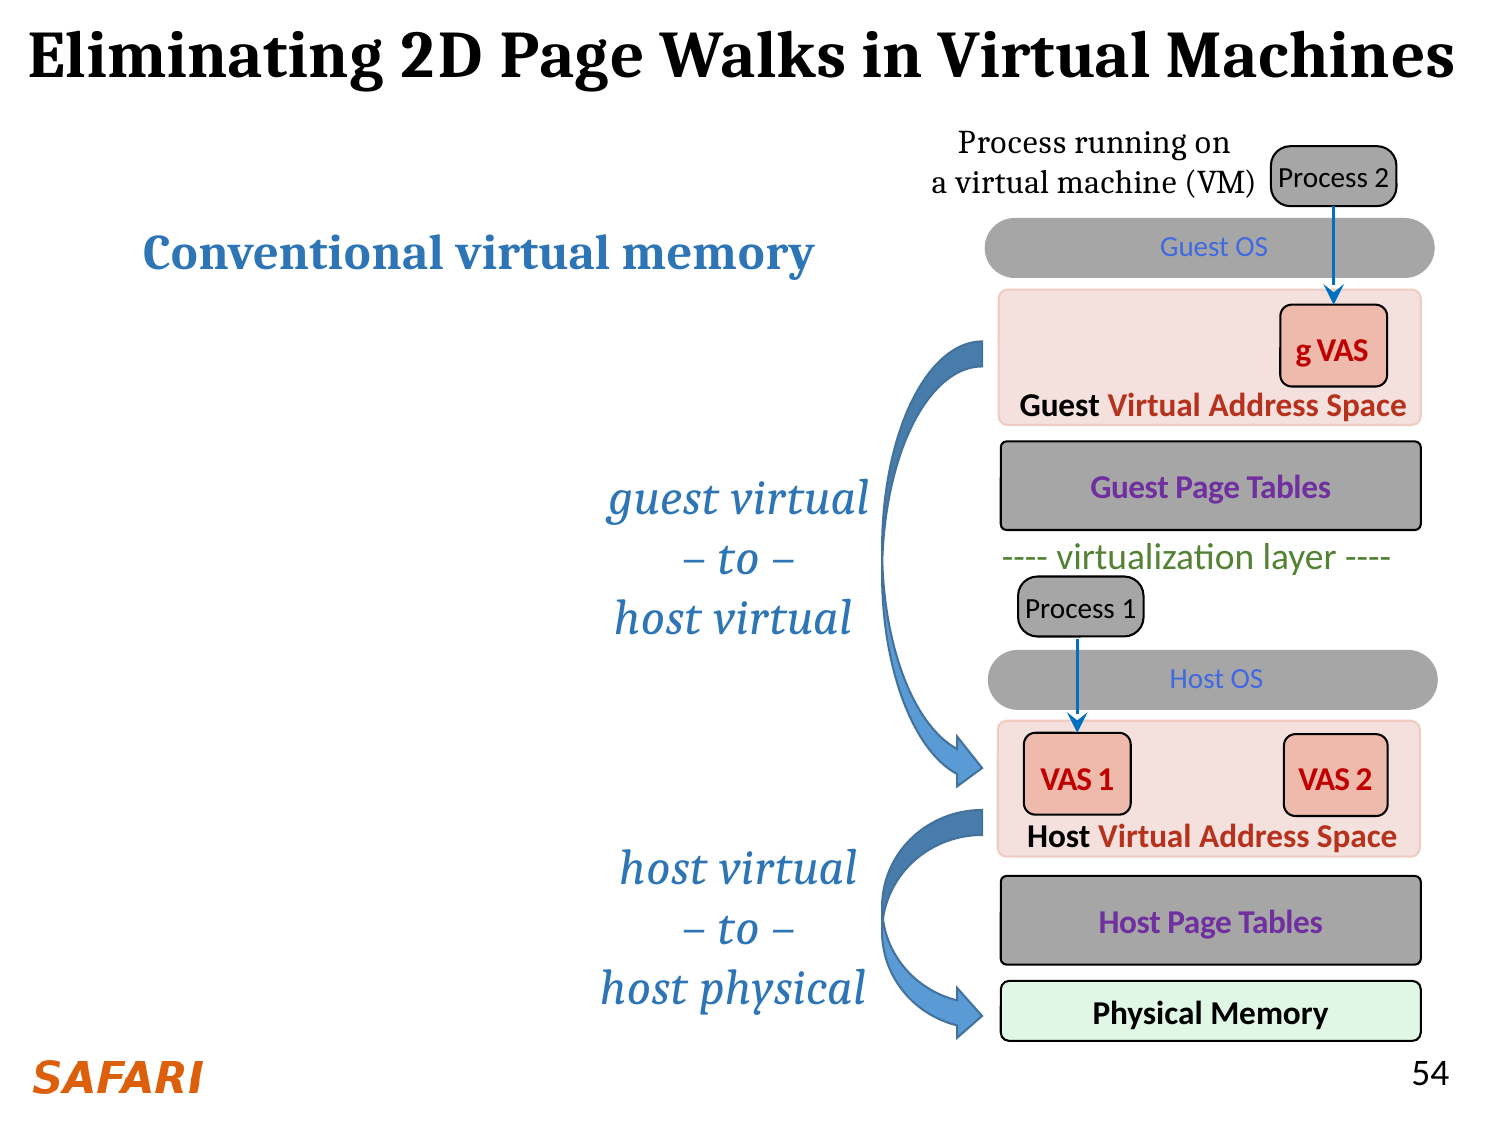

# Eliminating 2D Page Walks in Virtual Machines
Process running on
a virtual machine (VM)
Process 2
Conventional virtual memory
      Guest OS
Guest Virtual Address Space

g VAS

Guest Page Tables
guest virtual
– to –
host virtual
---- virtualization layer ----
Process 1
       Host OS
Host Virtual Address Space

VAS 1
VAS 2

host virtual
– to –
host physical
Host Page Tables
Physical Memory
54